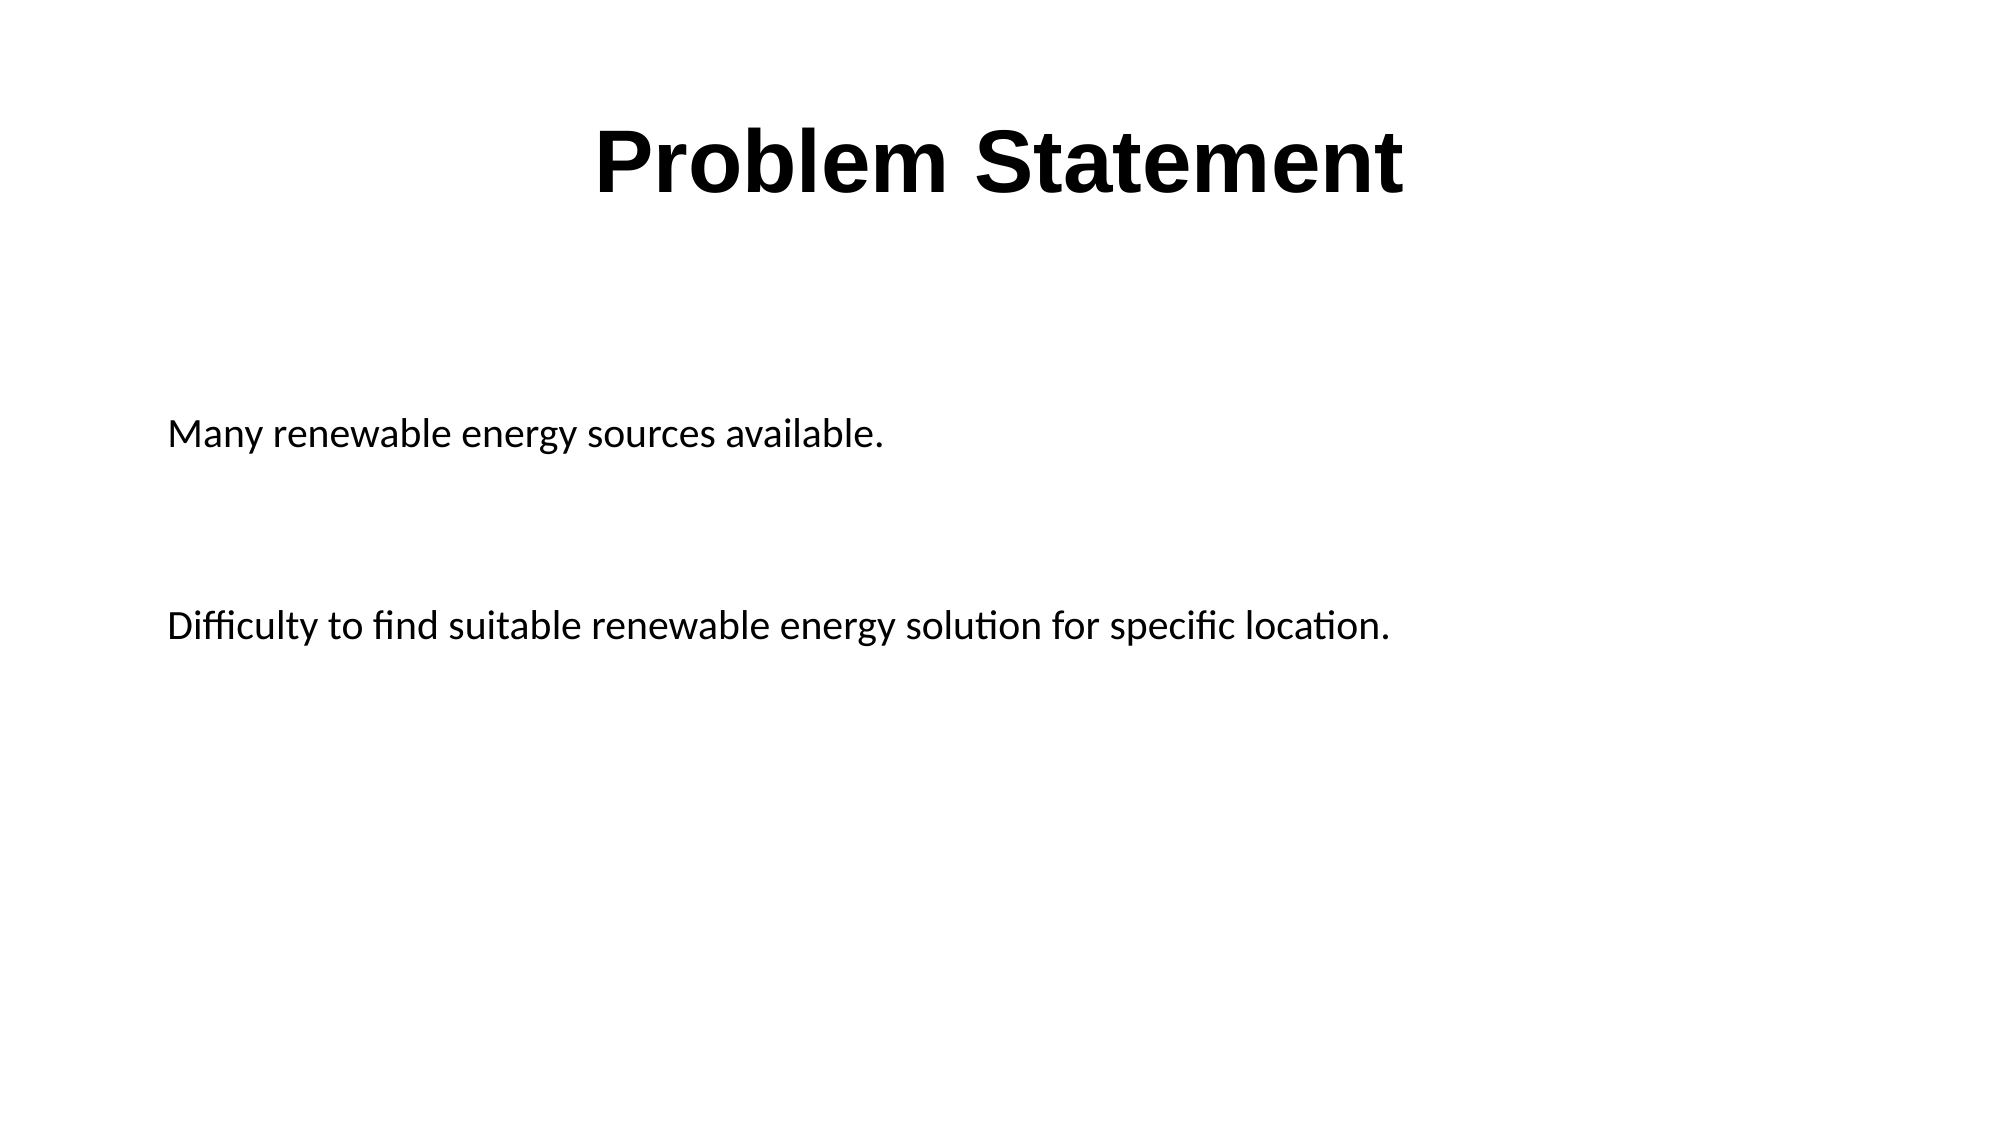

Problem Statement
Many renewable energy sources available.

Difficulty to find suitable renewable energy solution for specific location.